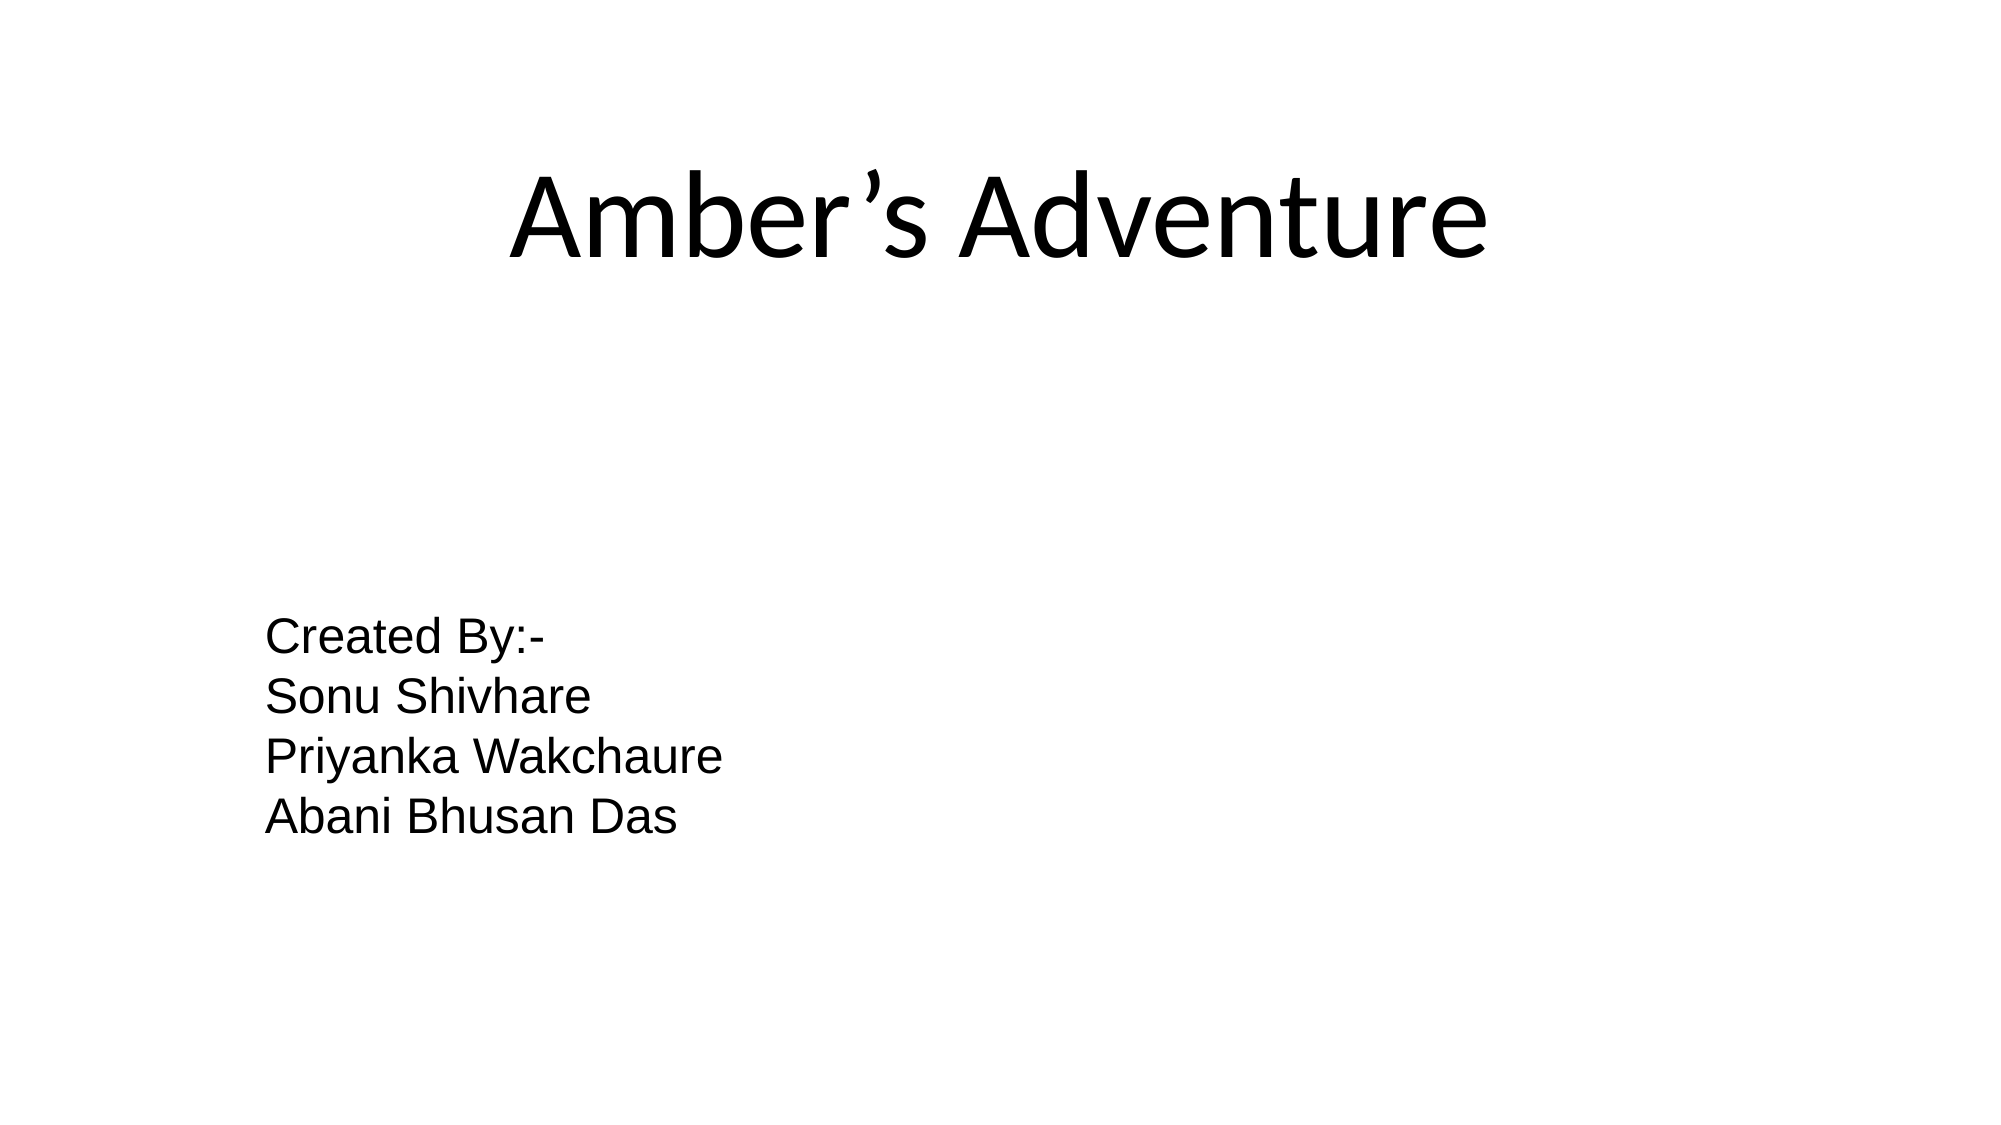

# Amber’s Adventure
Created By:-
Sonu Shivhare
Priyanka Wakchaure
Abani Bhusan Das